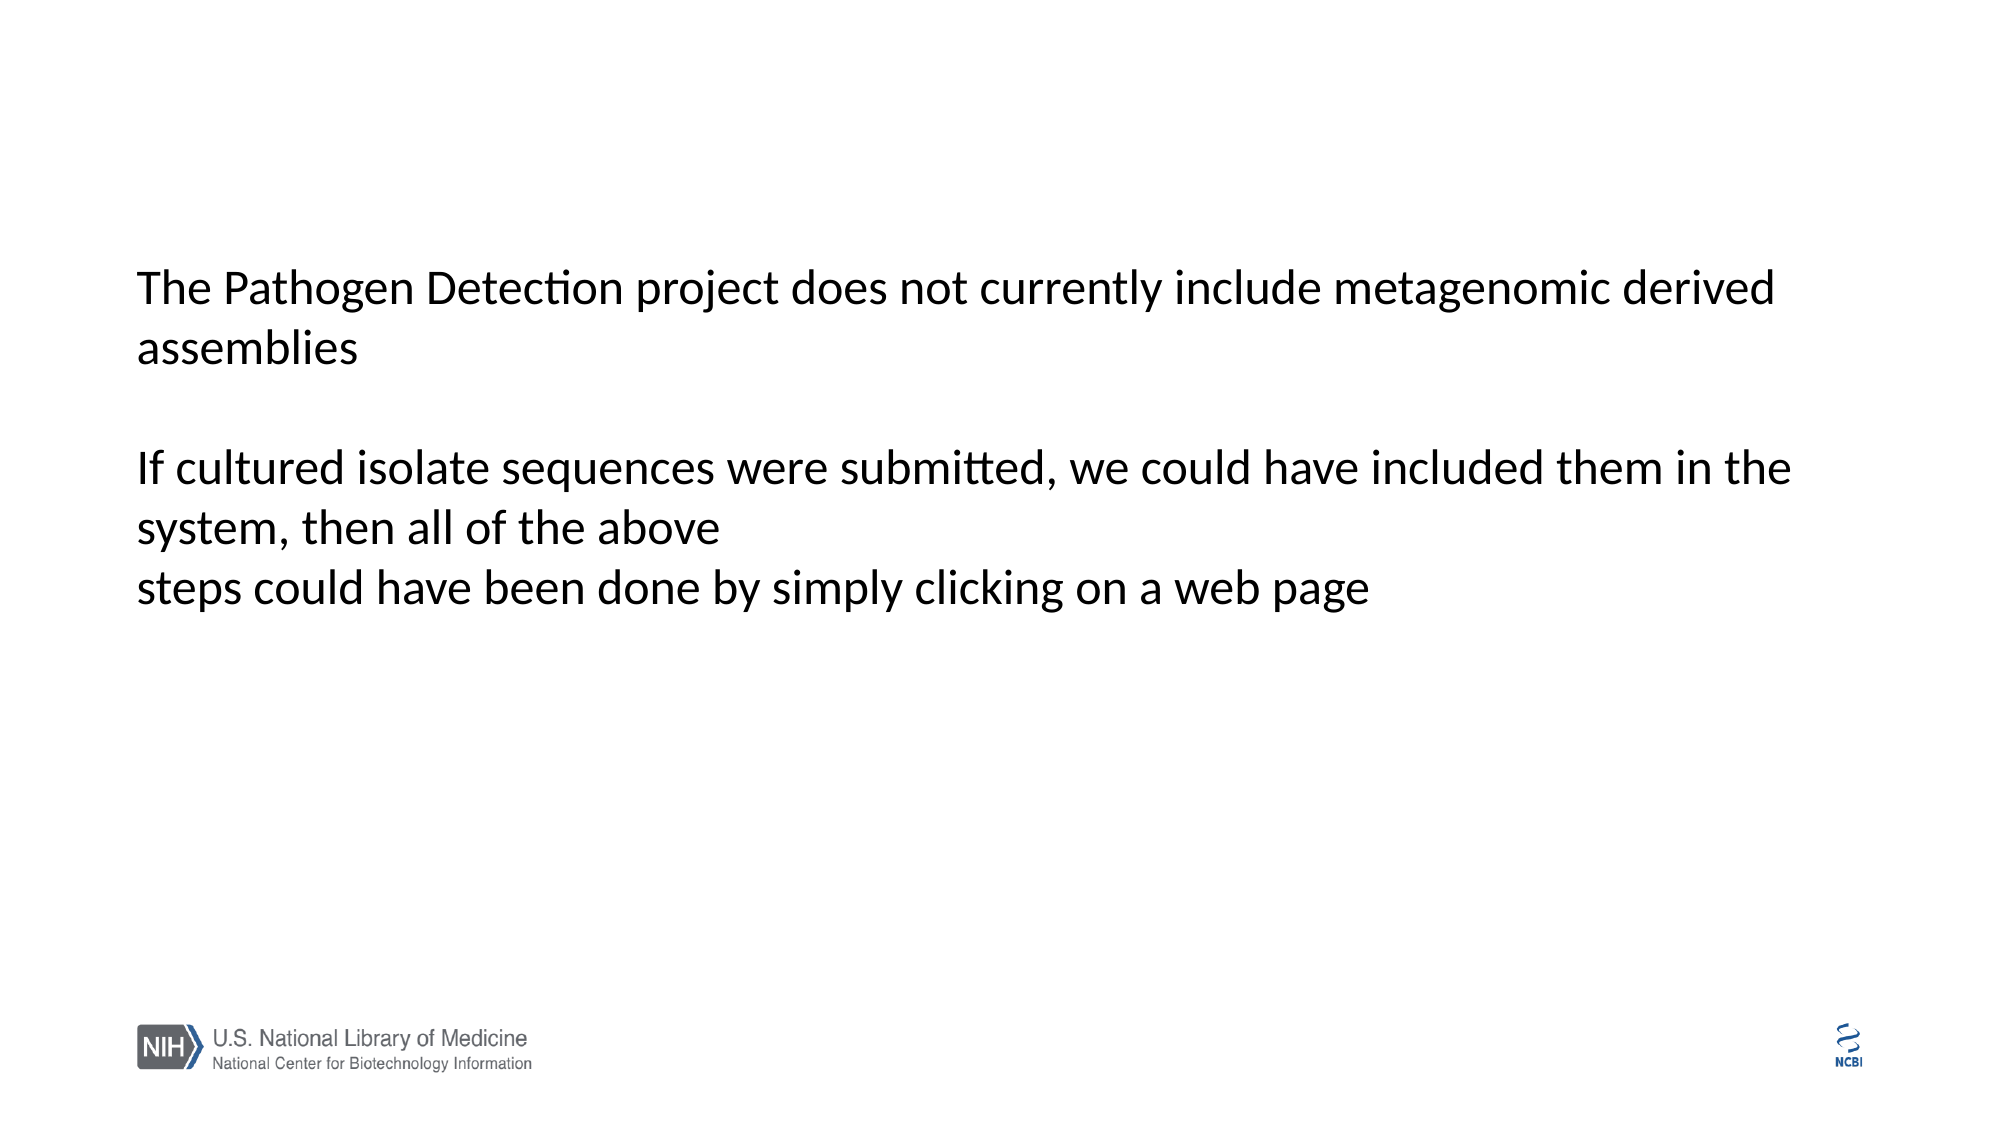

The Pathogen Detection project does not currently include metagenomic derived assemblies

If cultured isolate sequences were submitted, we could have included them in the system, then all of the above
steps could have been done by simply clicking on a web page